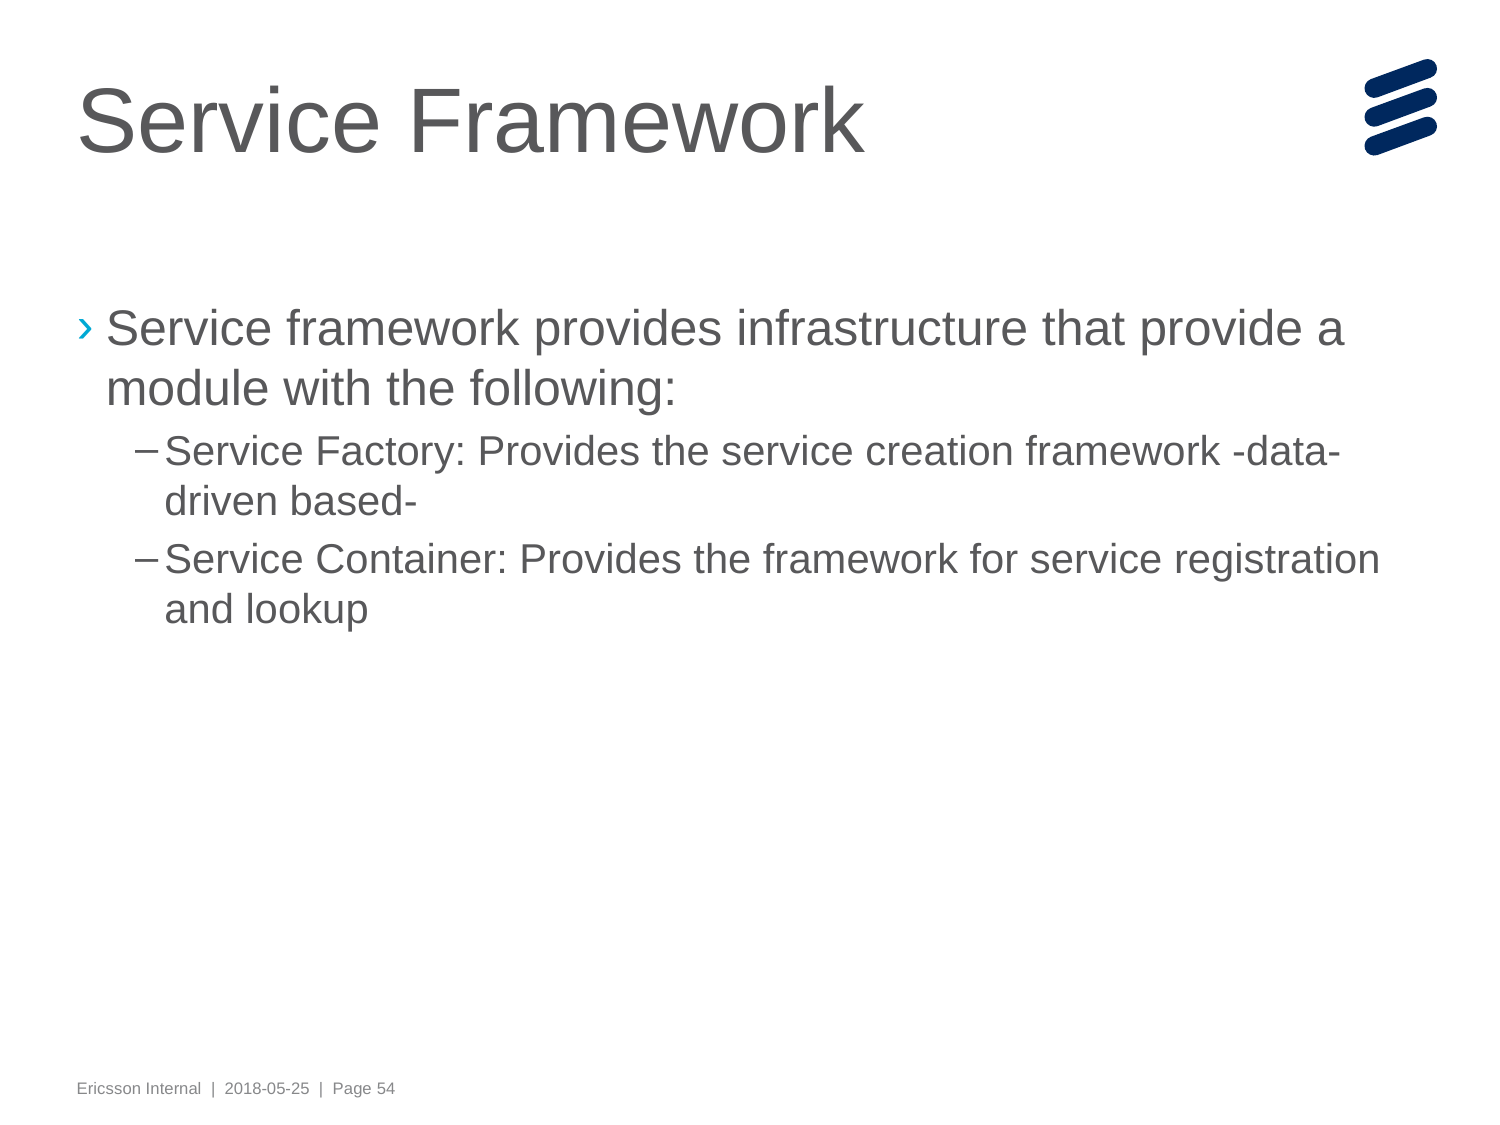

# Service Framework
Service framework provides infrastructure that provide a module with the following:
Service Factory: Provides the service creation framework -data-driven based-
Service Container: Provides the framework for service registration and lookup